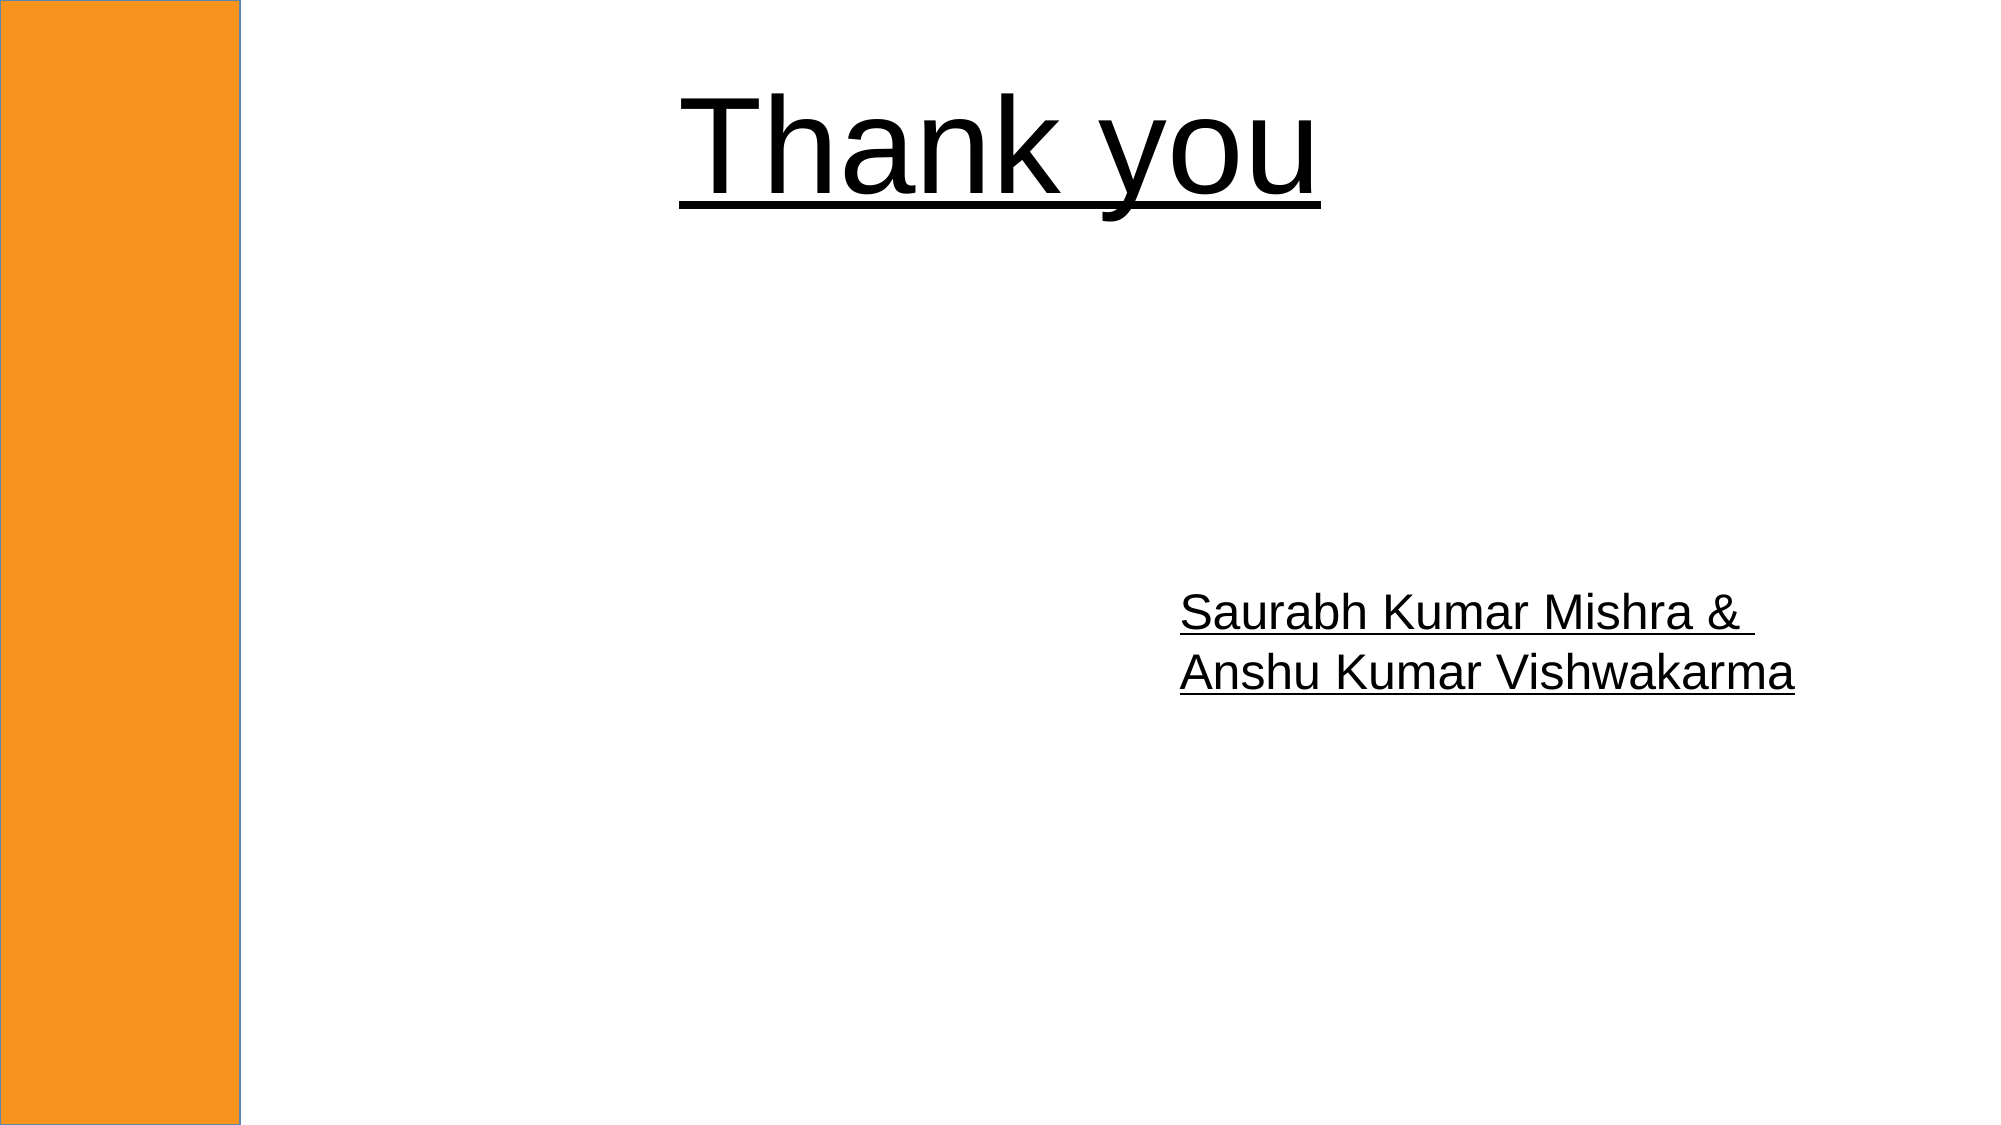

# Thank you
Saurabh Kumar Mishra &
Anshu Kumar Vishwakarma